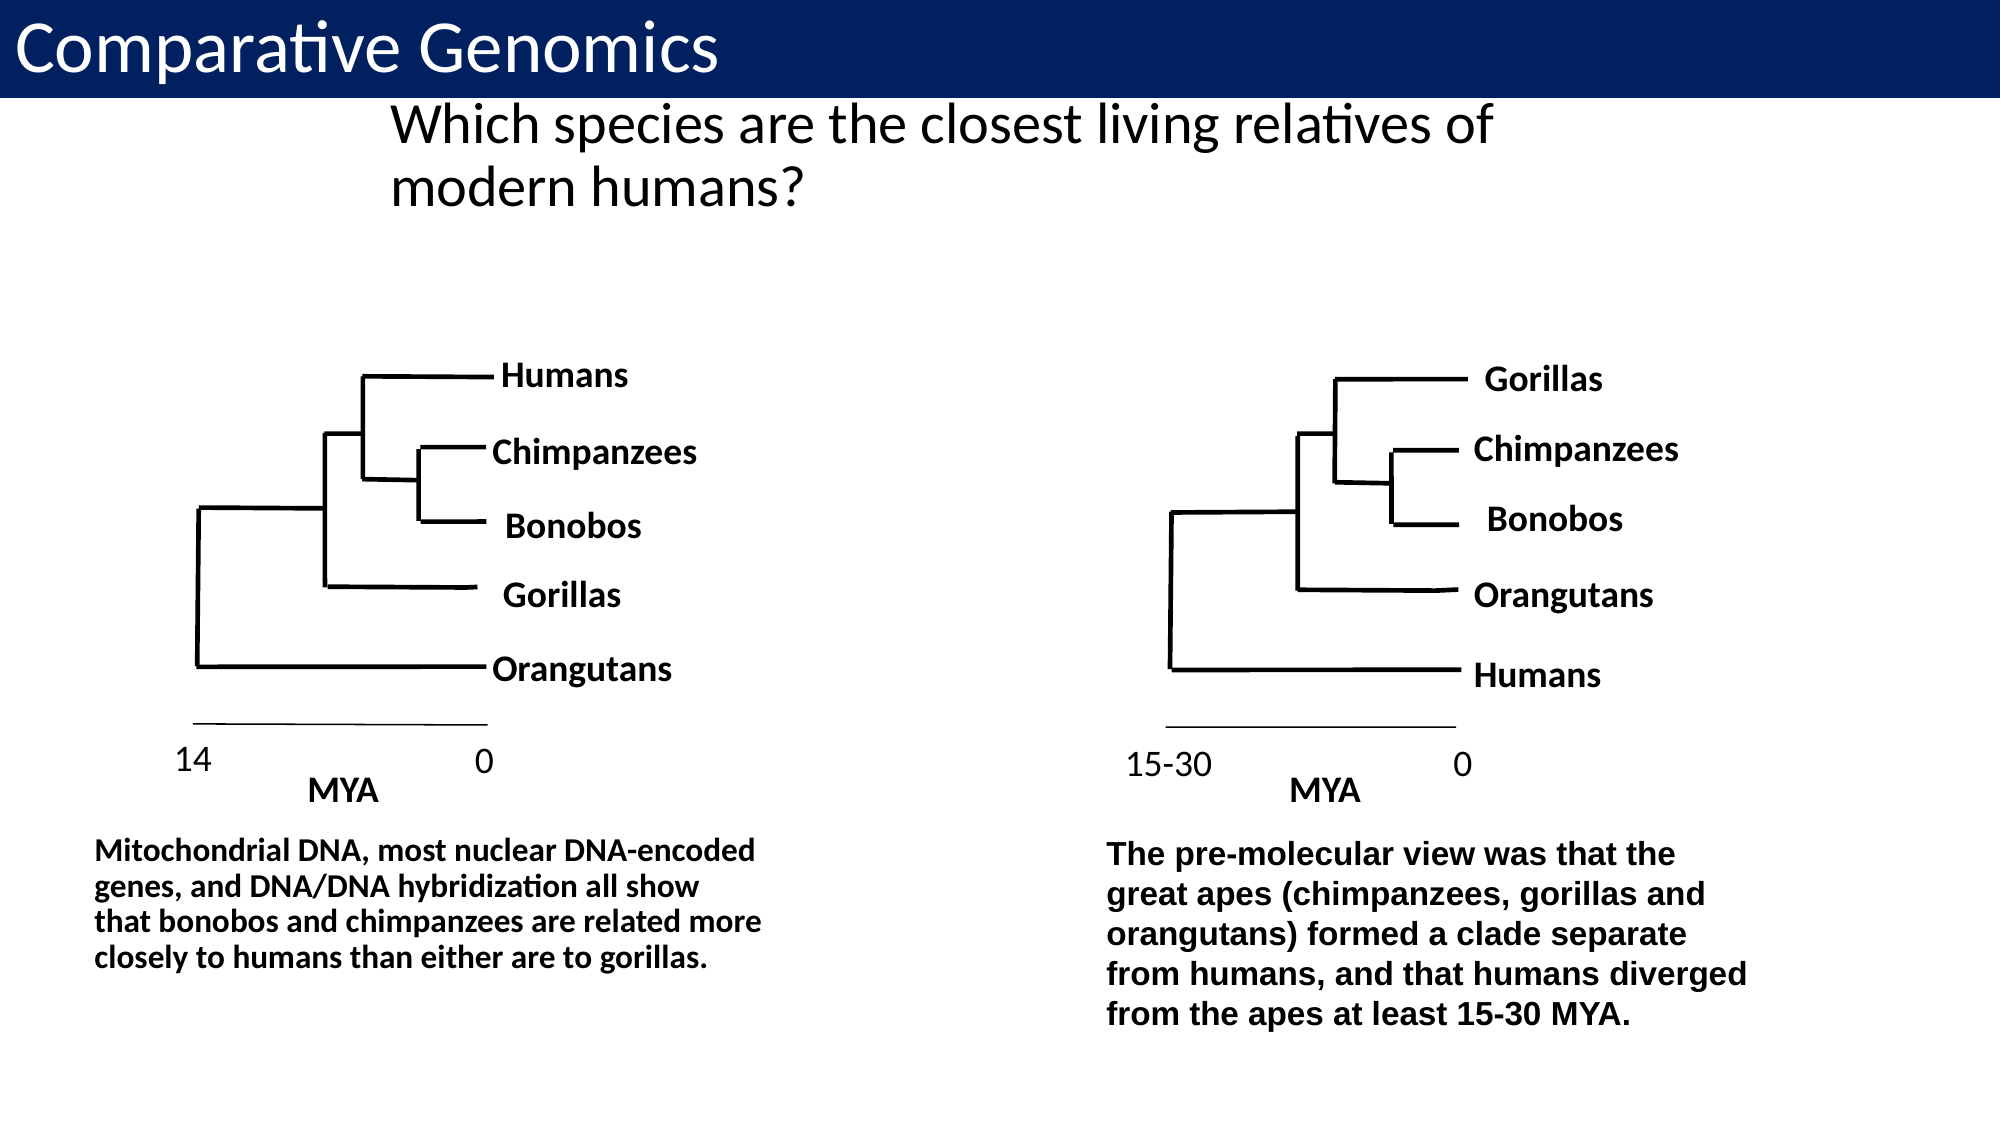

Comparative Genomics
# Which species are the closest living relatives of modern humans?
Humans
Gorillas

Chimpanzees
Chimpanzees

Bonobos
Bonobos

Gorillas
Orangutans

Orangutans
Humans

14

0
0
15-30
MYA
MYA
	Mitochondrial DNA, most nuclear DNA-encoded genes, and DNA/DNA hybridization all show that bonobos and chimpanzees are related more closely to humans than either are to gorillas.
	The pre-molecular view was that the great apes (chimpanzees, gorillas and orangutans) formed a clade separate from humans, and that humans diverged from the apes at least 15-30 MYA.